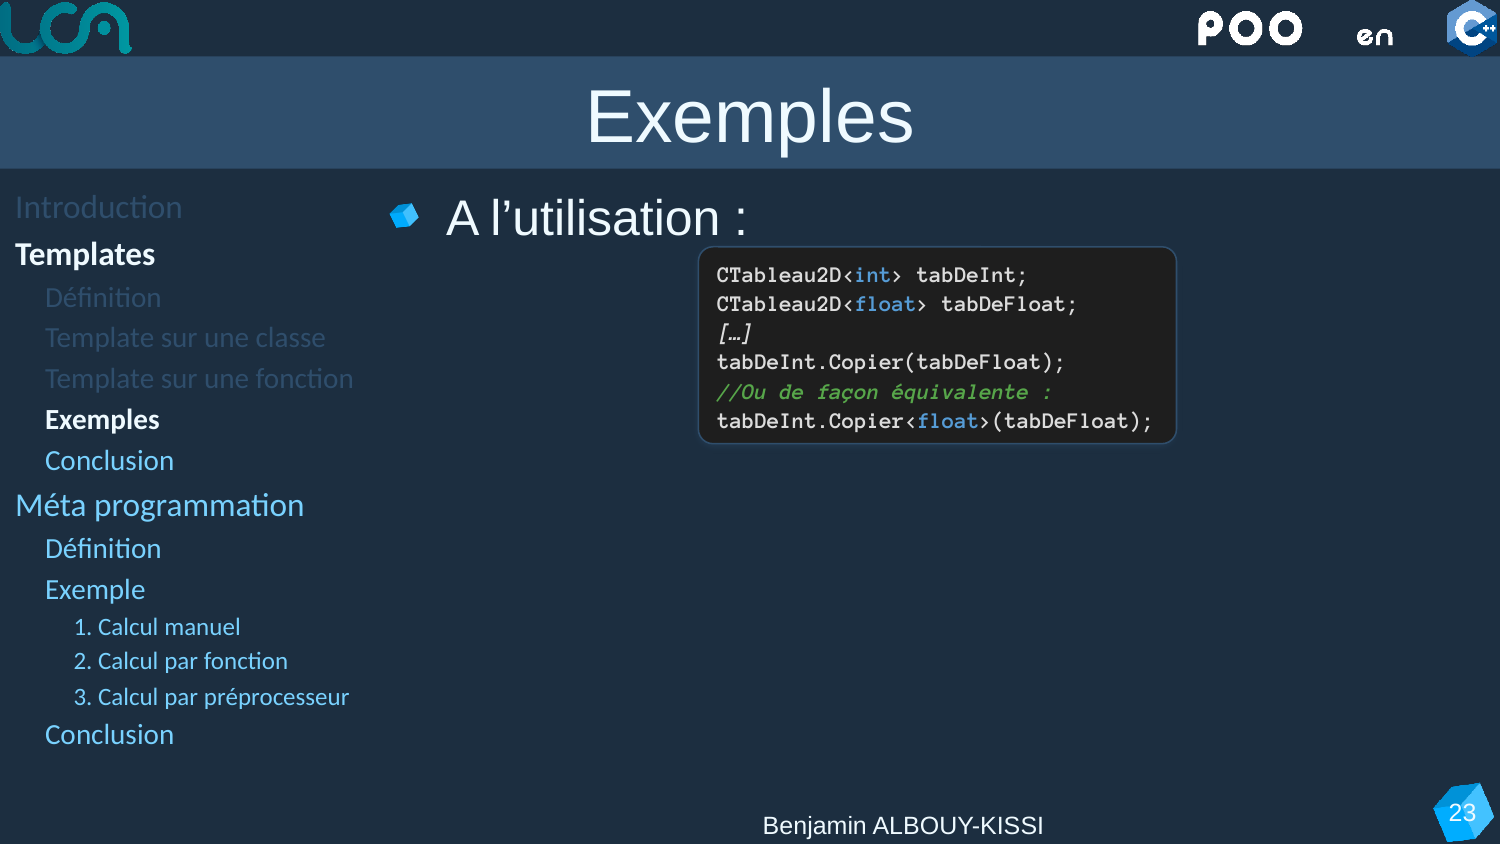

# Exemples
Introduction
Templates
Définition
Template sur une classe
Template sur une fonction
Exemples
Conclusion
Méta programmation
Définition
Exemple
1. Calcul manuel
2. Calcul par fonction
3. Calcul par préprocesseur
Conclusion
A l’utilisation :
CTableau2D<int> tabDeInt;
CTableau2D<float> tabDeFloat;
[…]
tabDeInt.Copier(tabDeFloat);
//Ou de façon équivalente :
tabDeInt.Copier<float>(tabDeFloat);
23
Benjamin ALBOUY-KISSI